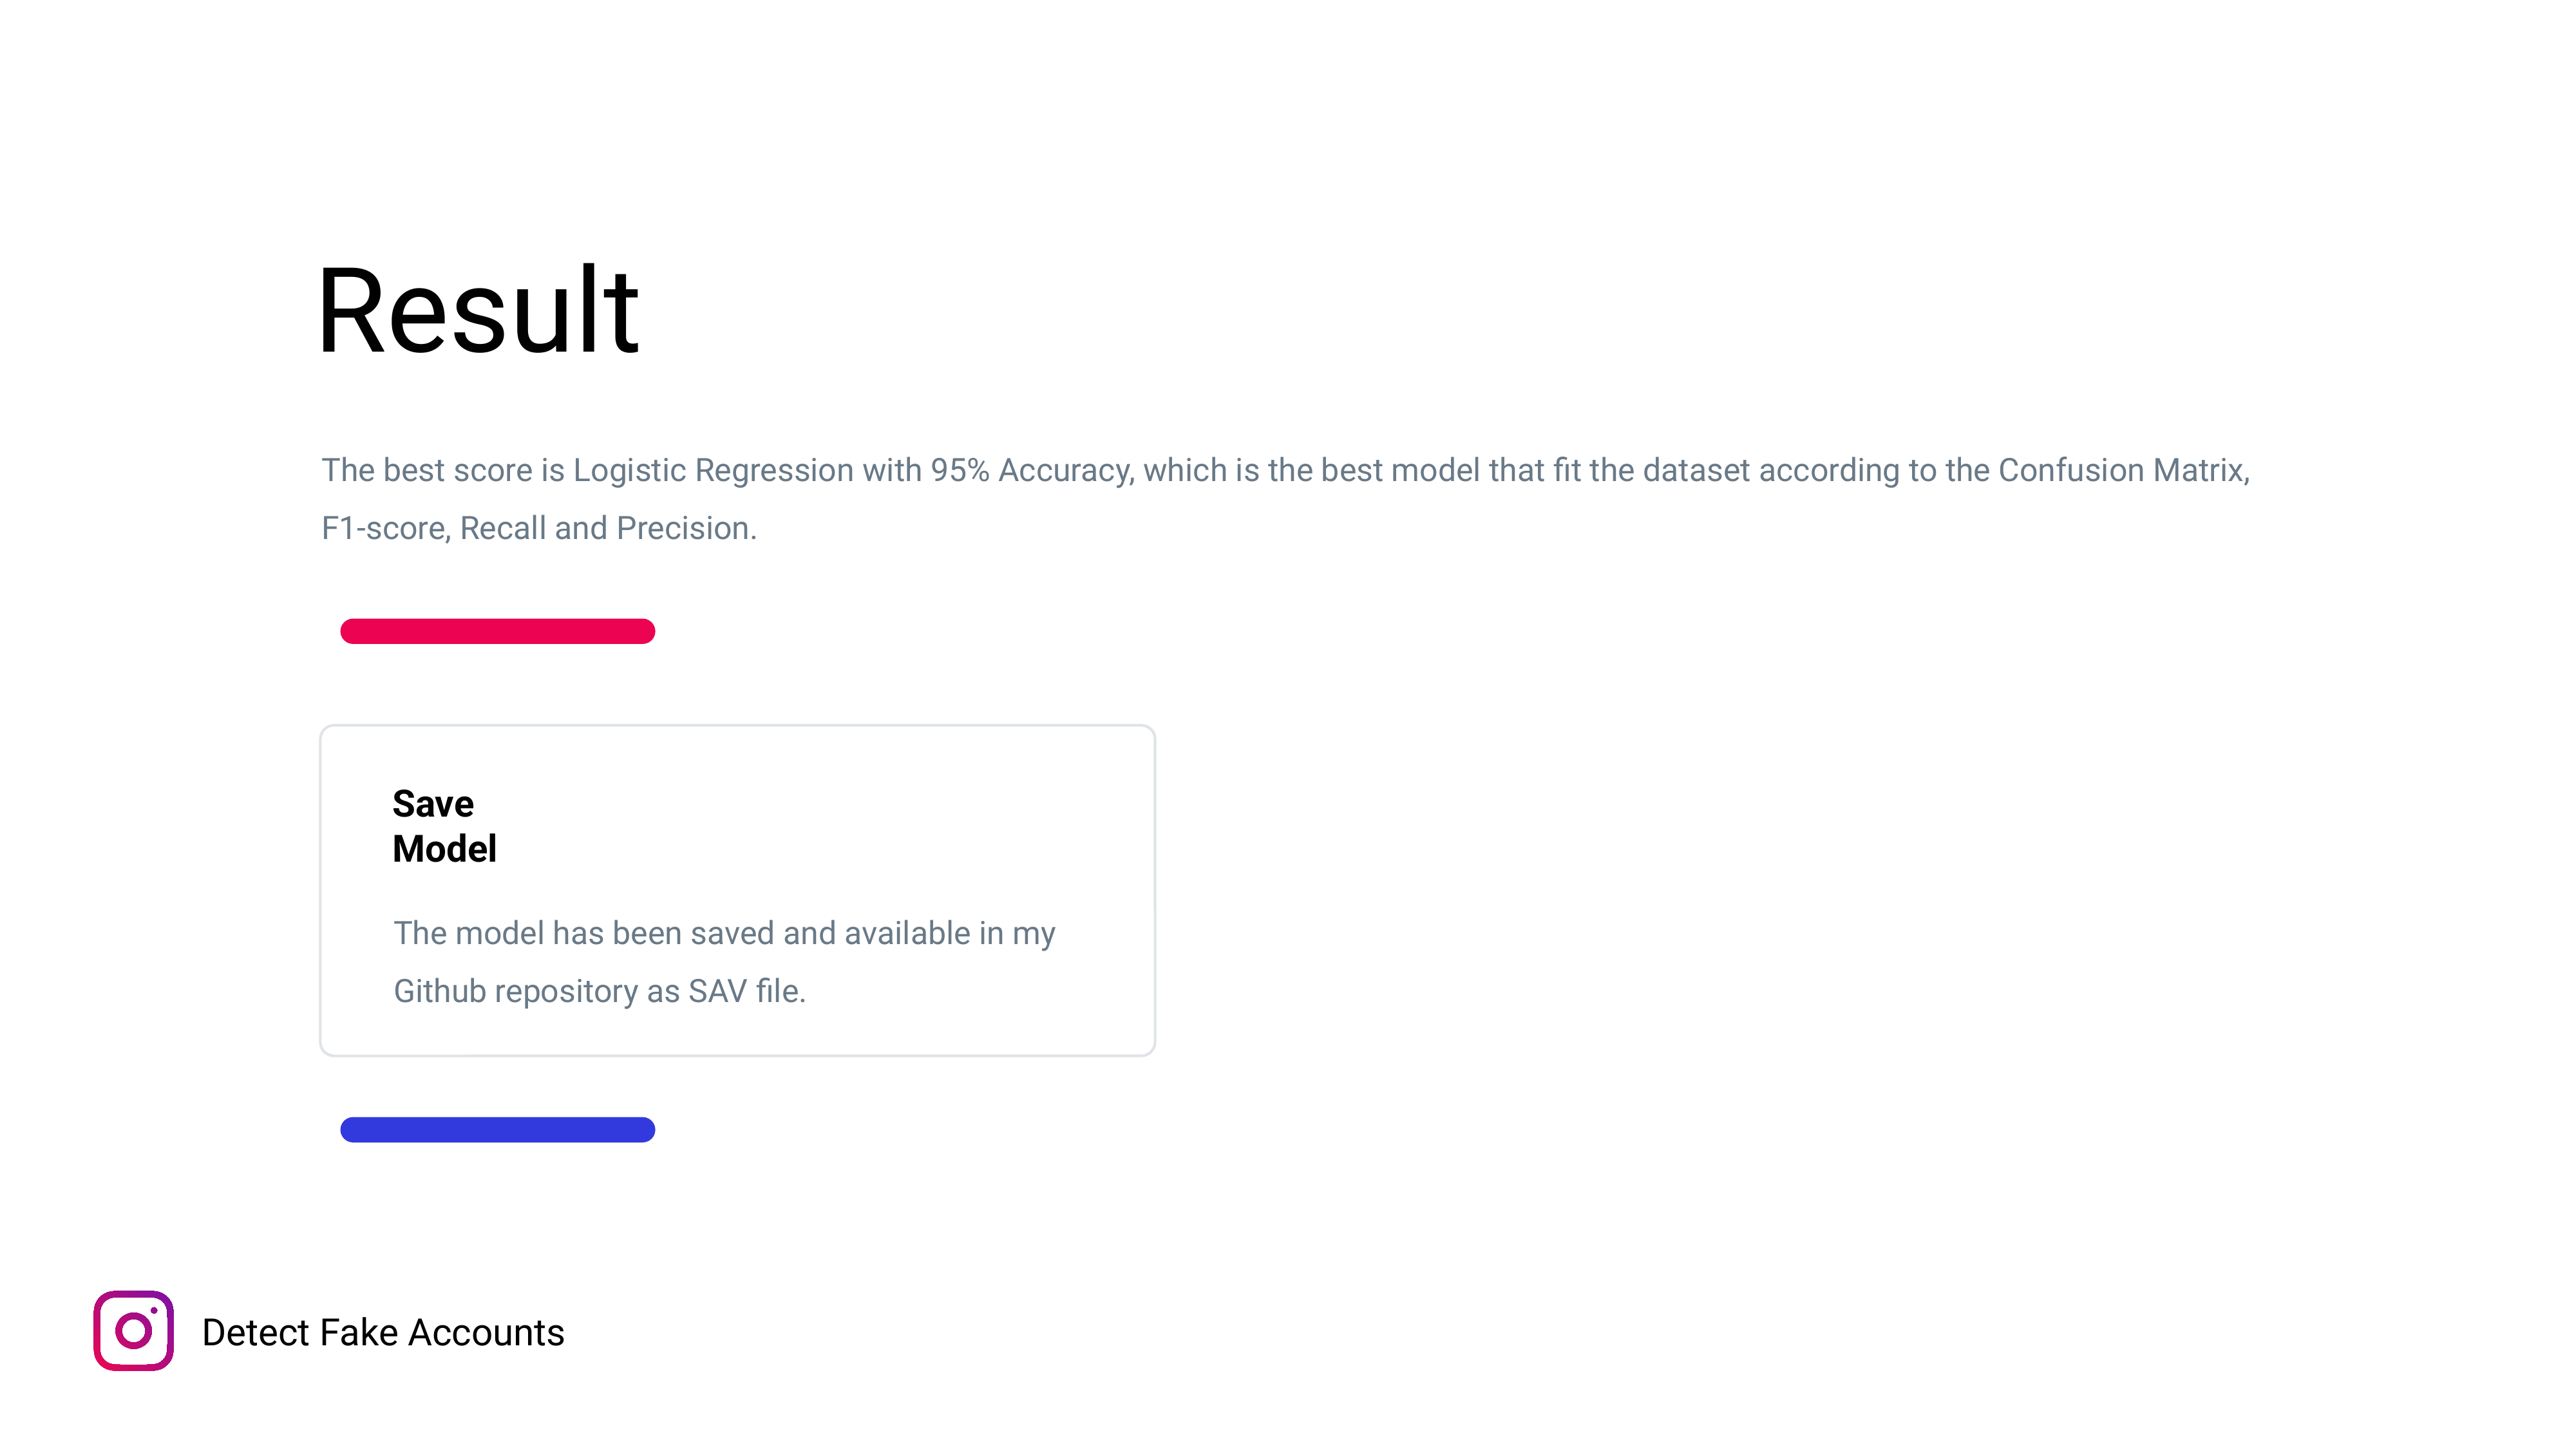

Result
The best score is Logistic Regression with 95% Accuracy, which is the best model that fit the dataset according to the Confusion Matrix, F1-score, Recall and Precision.

Save Model
The model has been saved and available in my Github repository as SAV file.
+178

Social Network

Analytics and Planning

Detect Fake Accounts